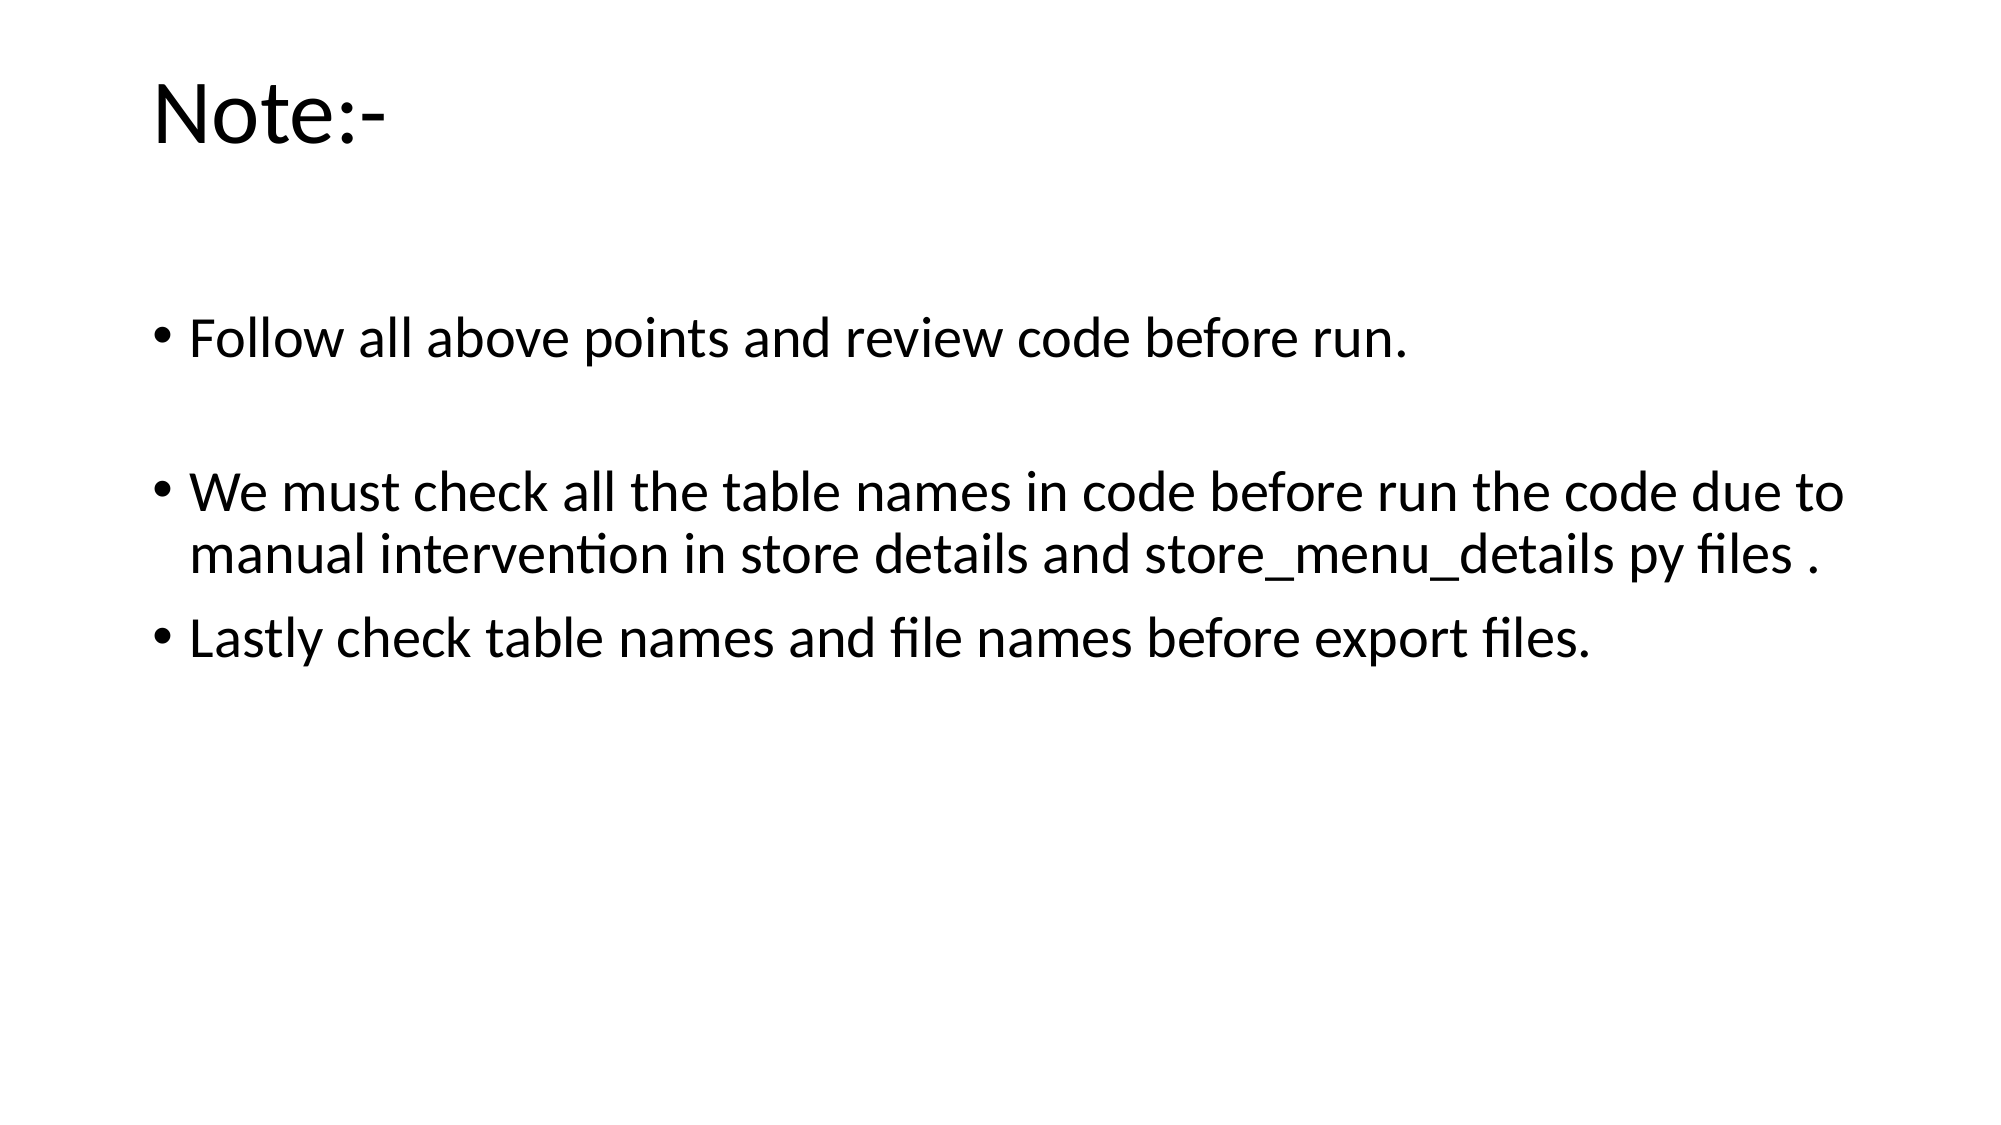

# Note:-
Follow all above points and review code before run.
We must check all the table names in code before run the code due to manual intervention in store details and store_menu_details py files .
Lastly check table names and file names before export files.